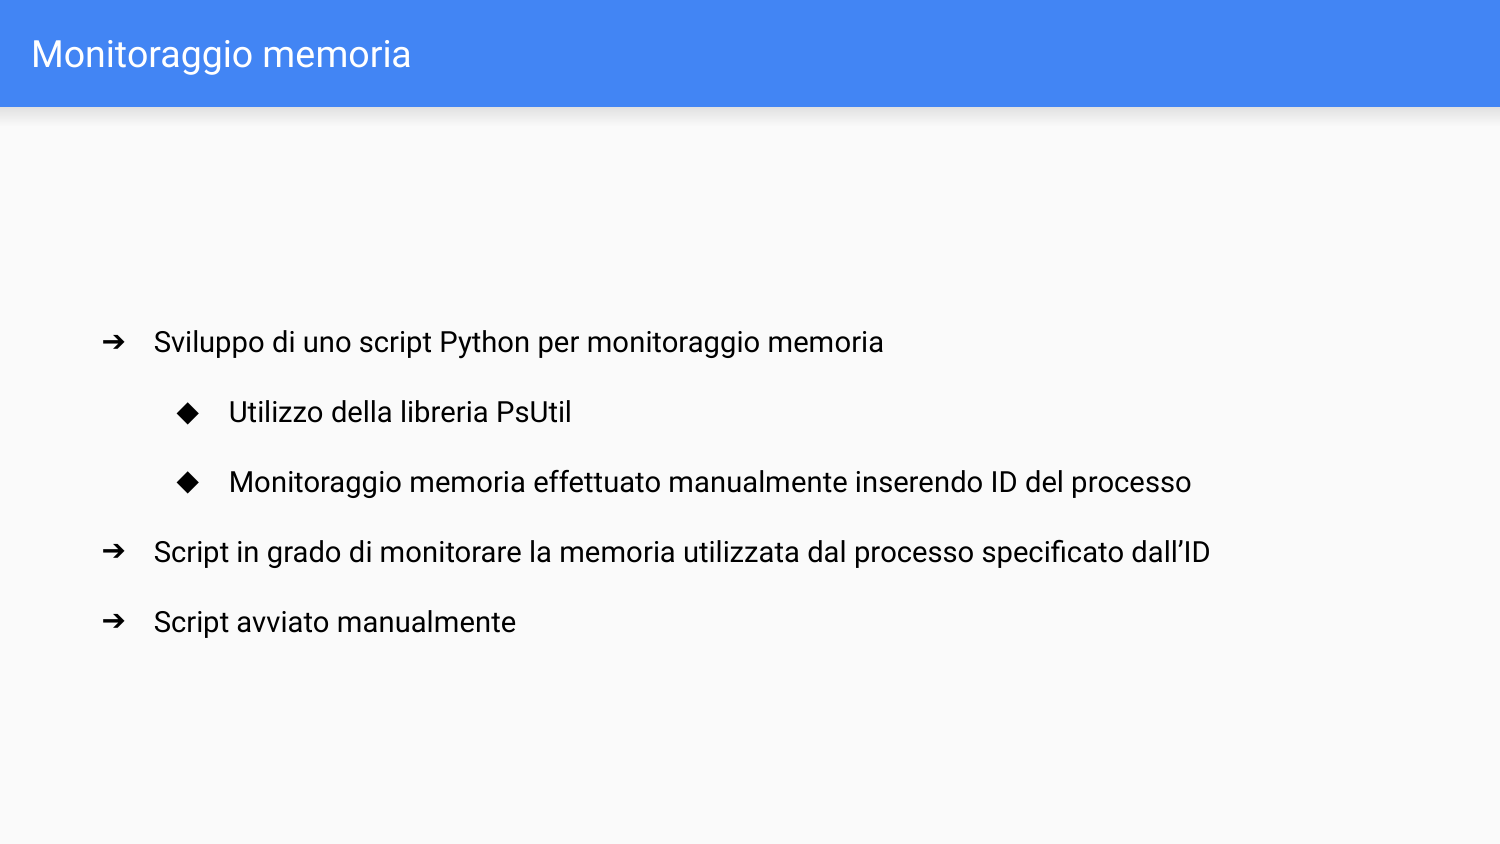

# Monitoraggio memoria
Sviluppo di uno script Python per monitoraggio memoria
Utilizzo della libreria PsUtil
Monitoraggio memoria effettuato manualmente inserendo ID del processo
Script in grado di monitorare la memoria utilizzata dal processo specificato dall’ID
Script avviato manualmente